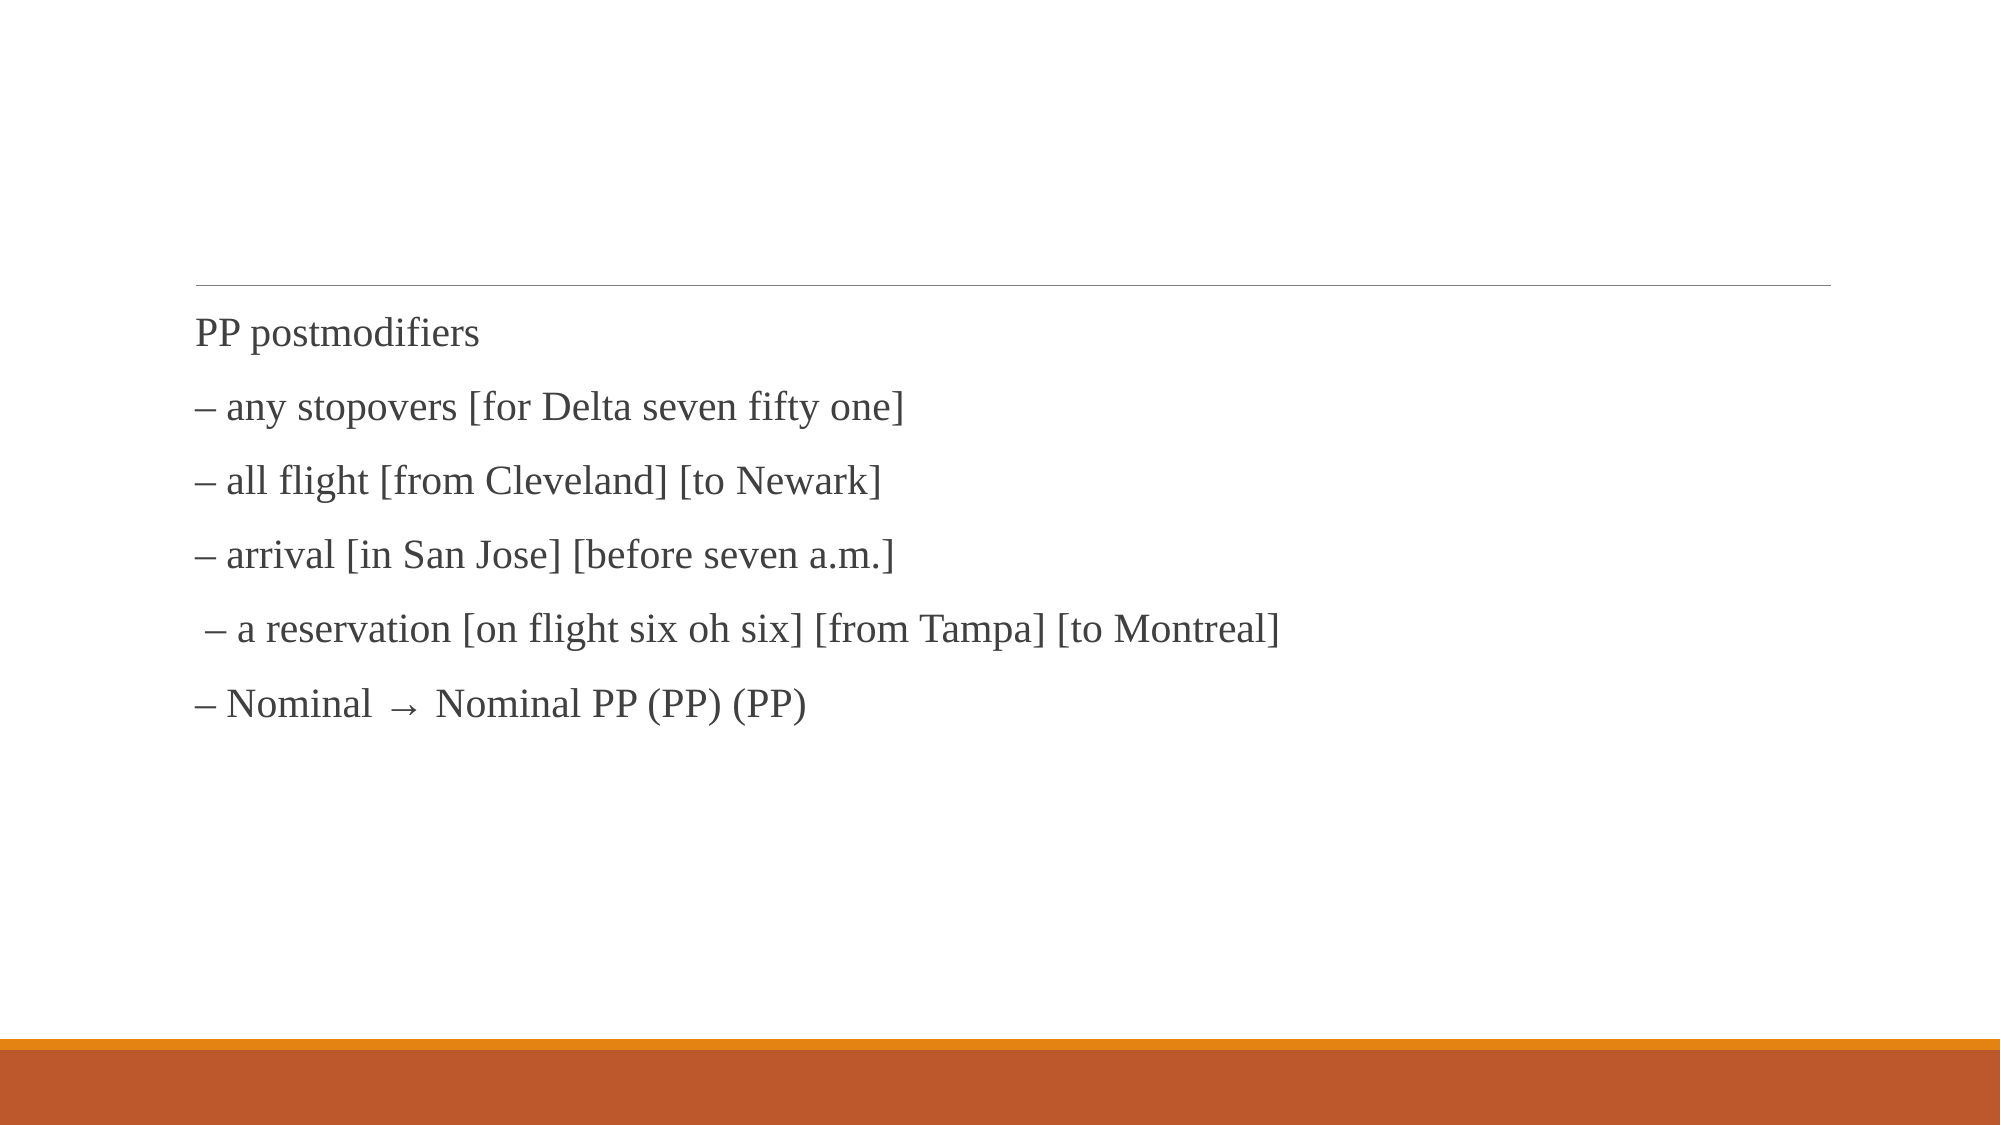

#
PP postmodifiers
– any stopovers [for Delta seven fifty one]
– all flight [from Cleveland] [to Newark]
– arrival [in San Jose] [before seven a.m.]
 – a reservation [on flight six oh six] [from Tampa] [to Montreal]
– Nominal → Nominal PP (PP) (PP)